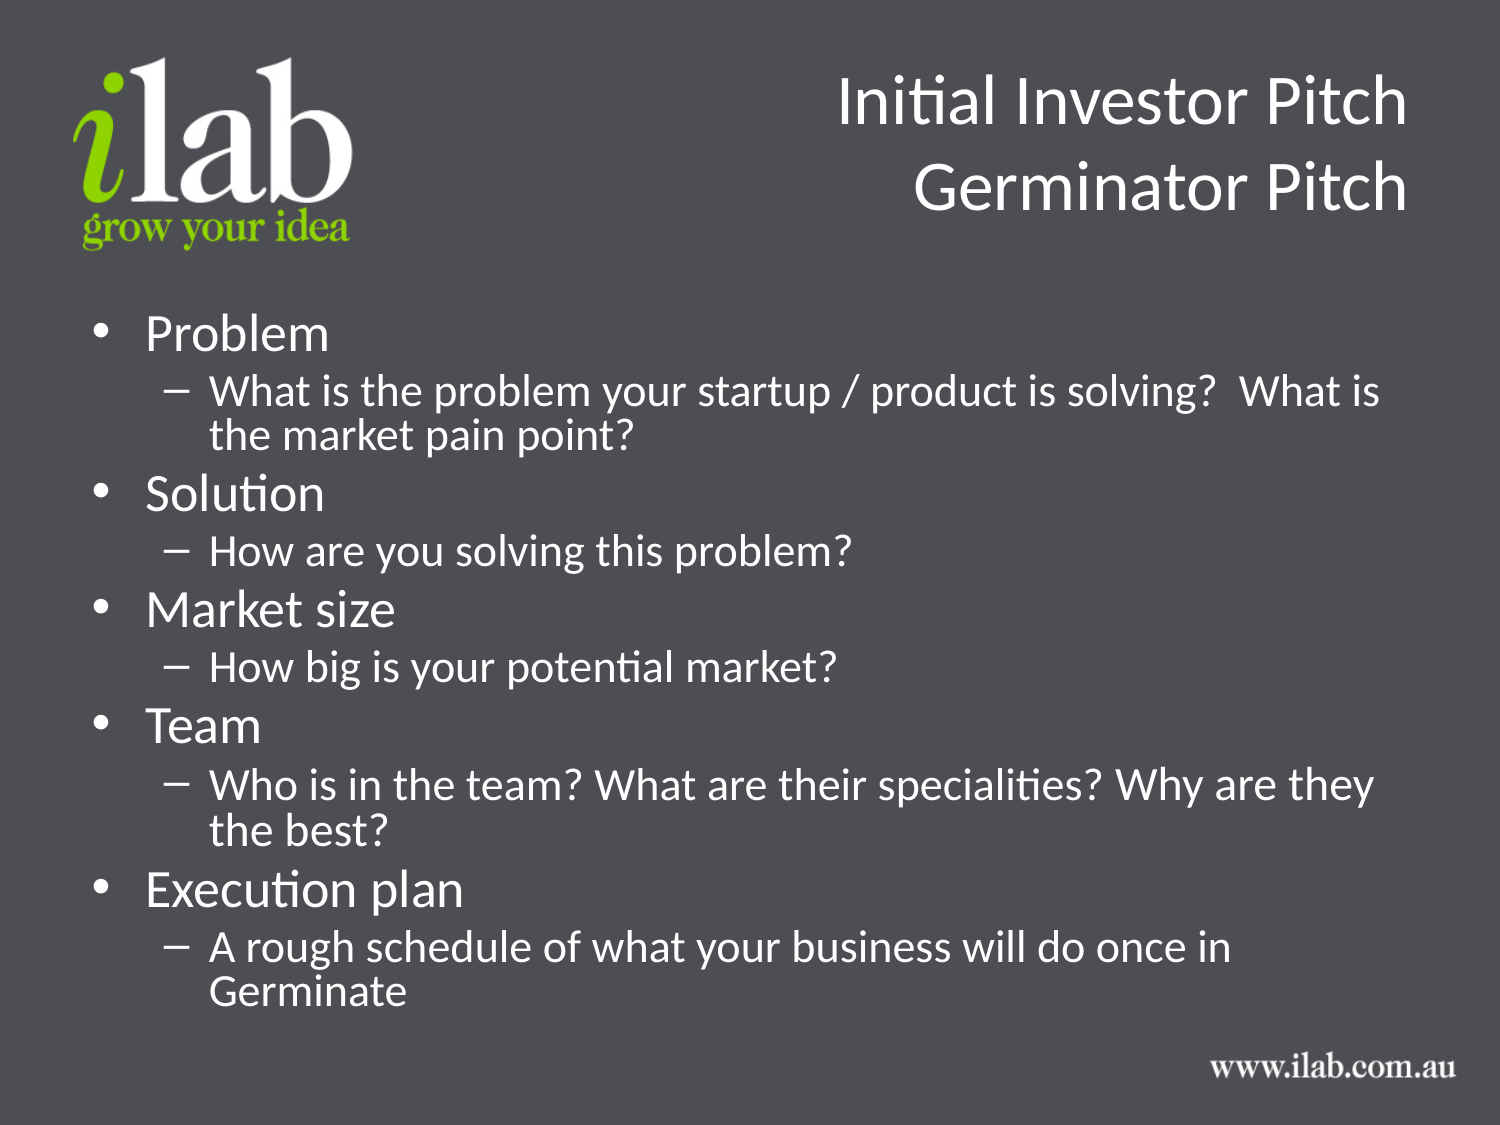

# Initial Investor Pitch Germinator Pitch
Problem
What is the problem your startup / product is solving?  What is the market pain point?
Solution
How are you solving this problem?
Market size
How big is your potential market?
Team
Who is in the team? What are their specialities? Why are they the best?
Execution plan
A rough schedule of what your business will do once in Germinate